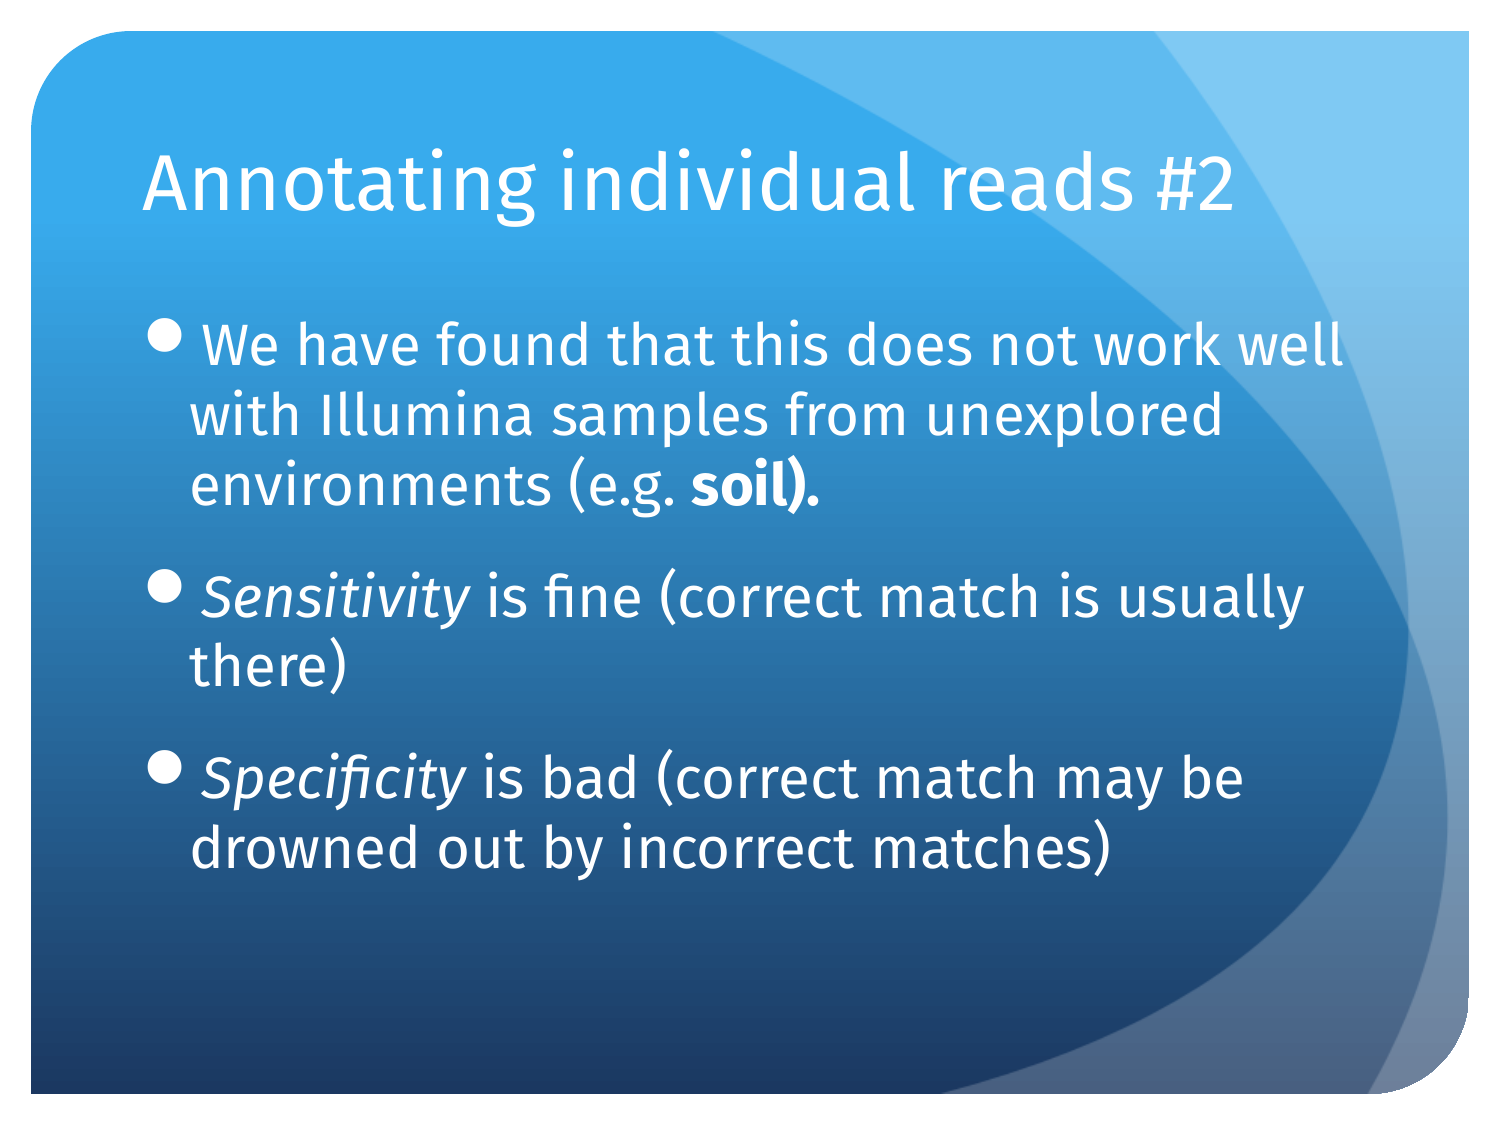

# Annotating individual reads #2
We have found that this does not work well with Illumina samples from unexplored environments (e.g. soil).
Sensitivity is fine (correct match is usually there)
Specificity is bad (correct match may be drowned out by incorrect matches)